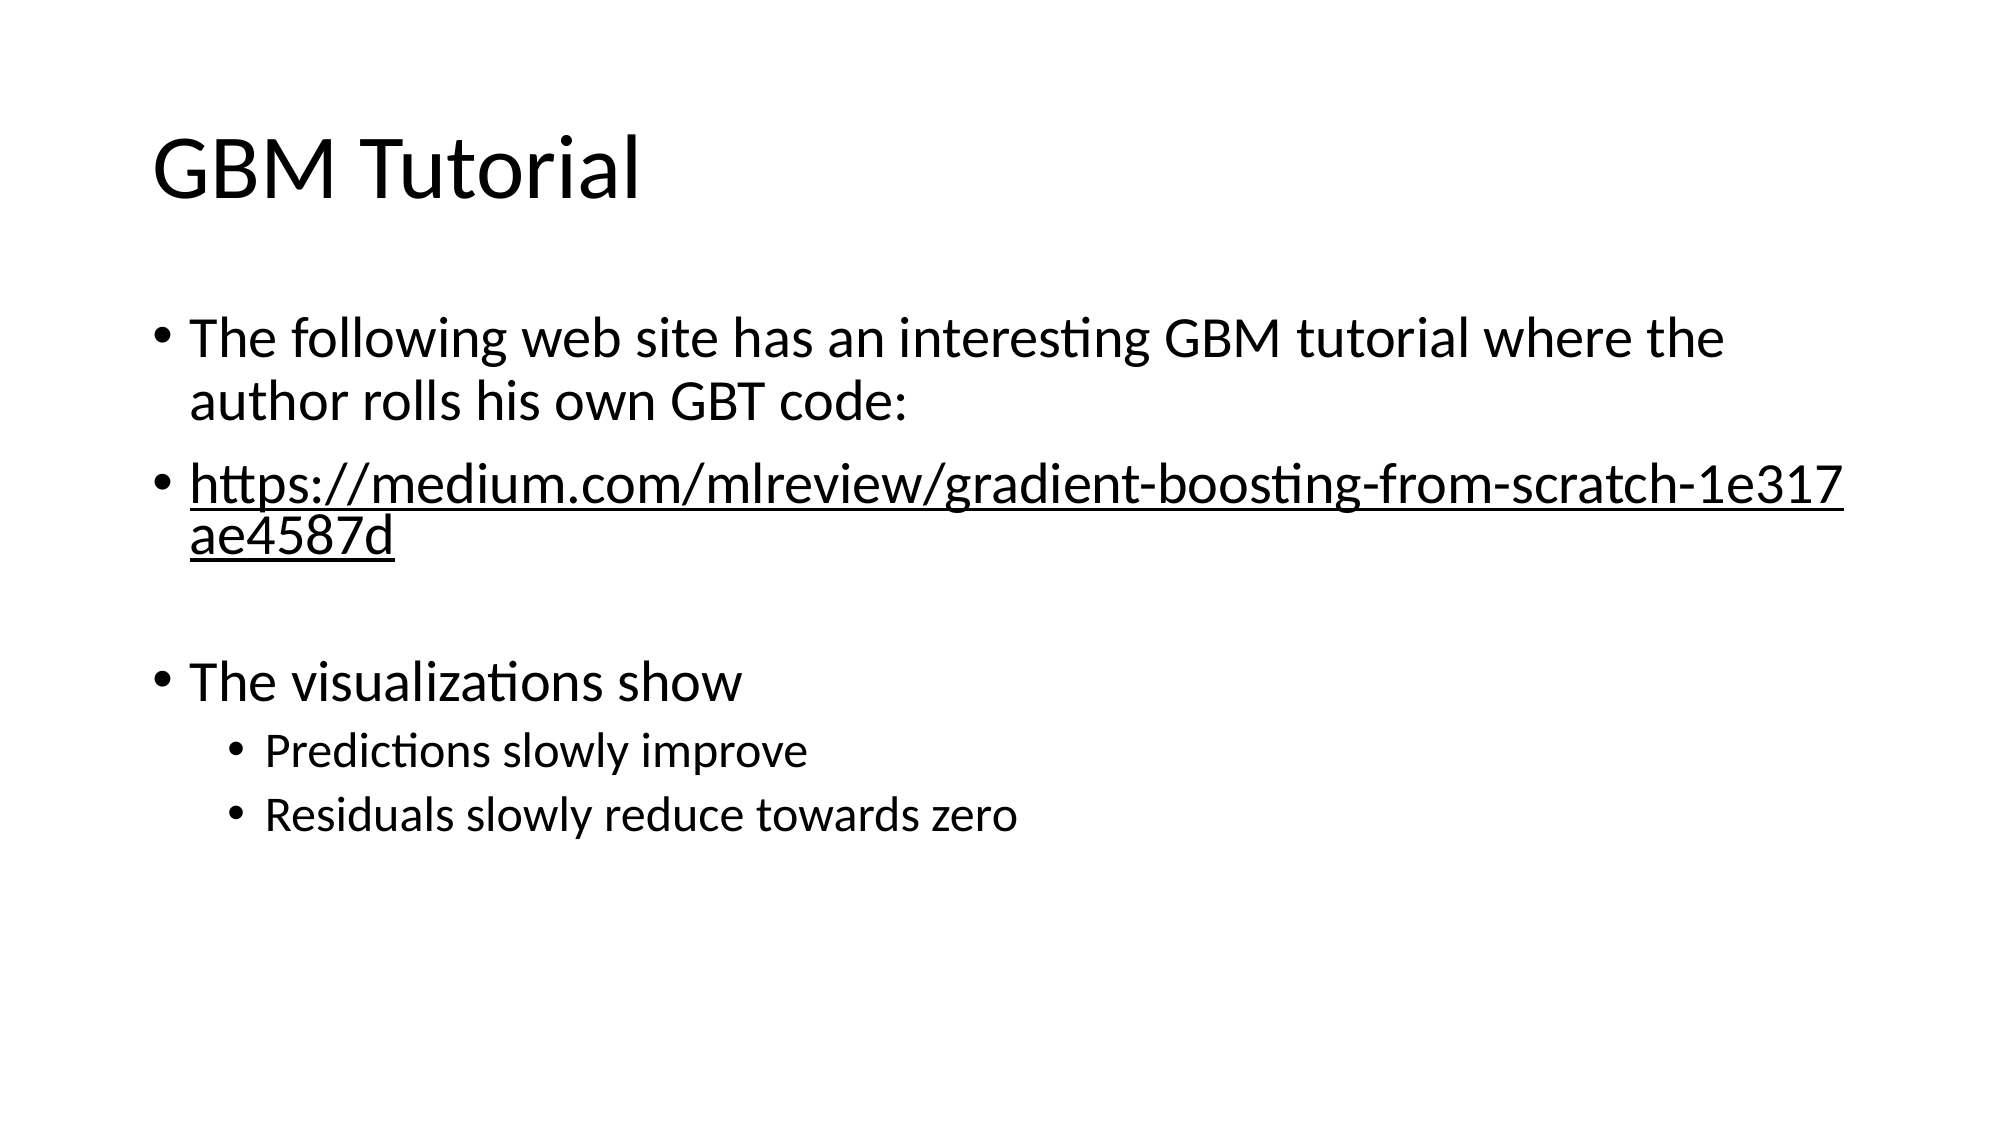

# GBM Tutorial
The following web site has an interesting GBM tutorial where the author rolls his own GBT code:
https://medium.com/mlreview/gradient-boosting-from-scratch-1e317ae4587d
The visualizations show
Predictions slowly improve
Residuals slowly reduce towards zero